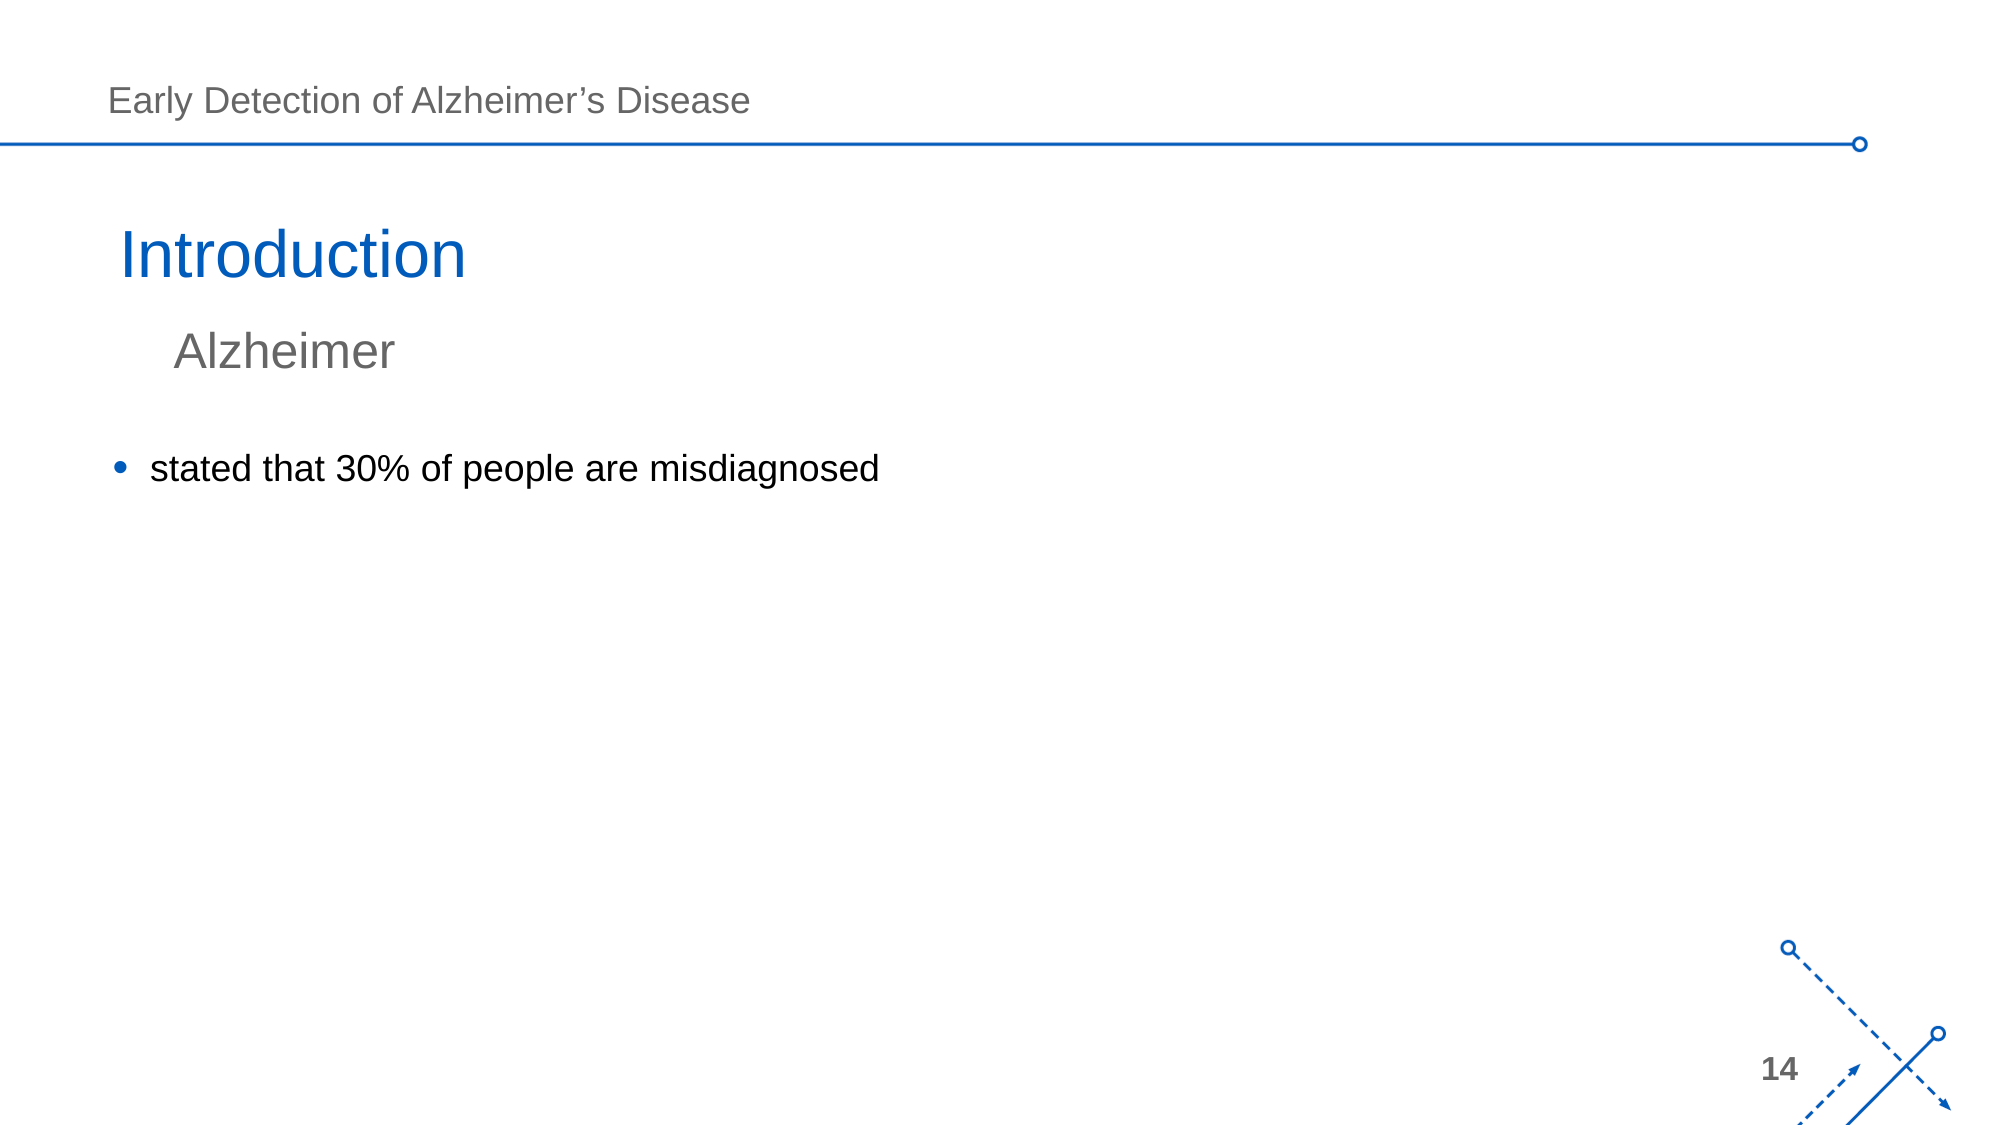

# Introduction
Alzheimer
stated that 30% of people are misdiagnosed